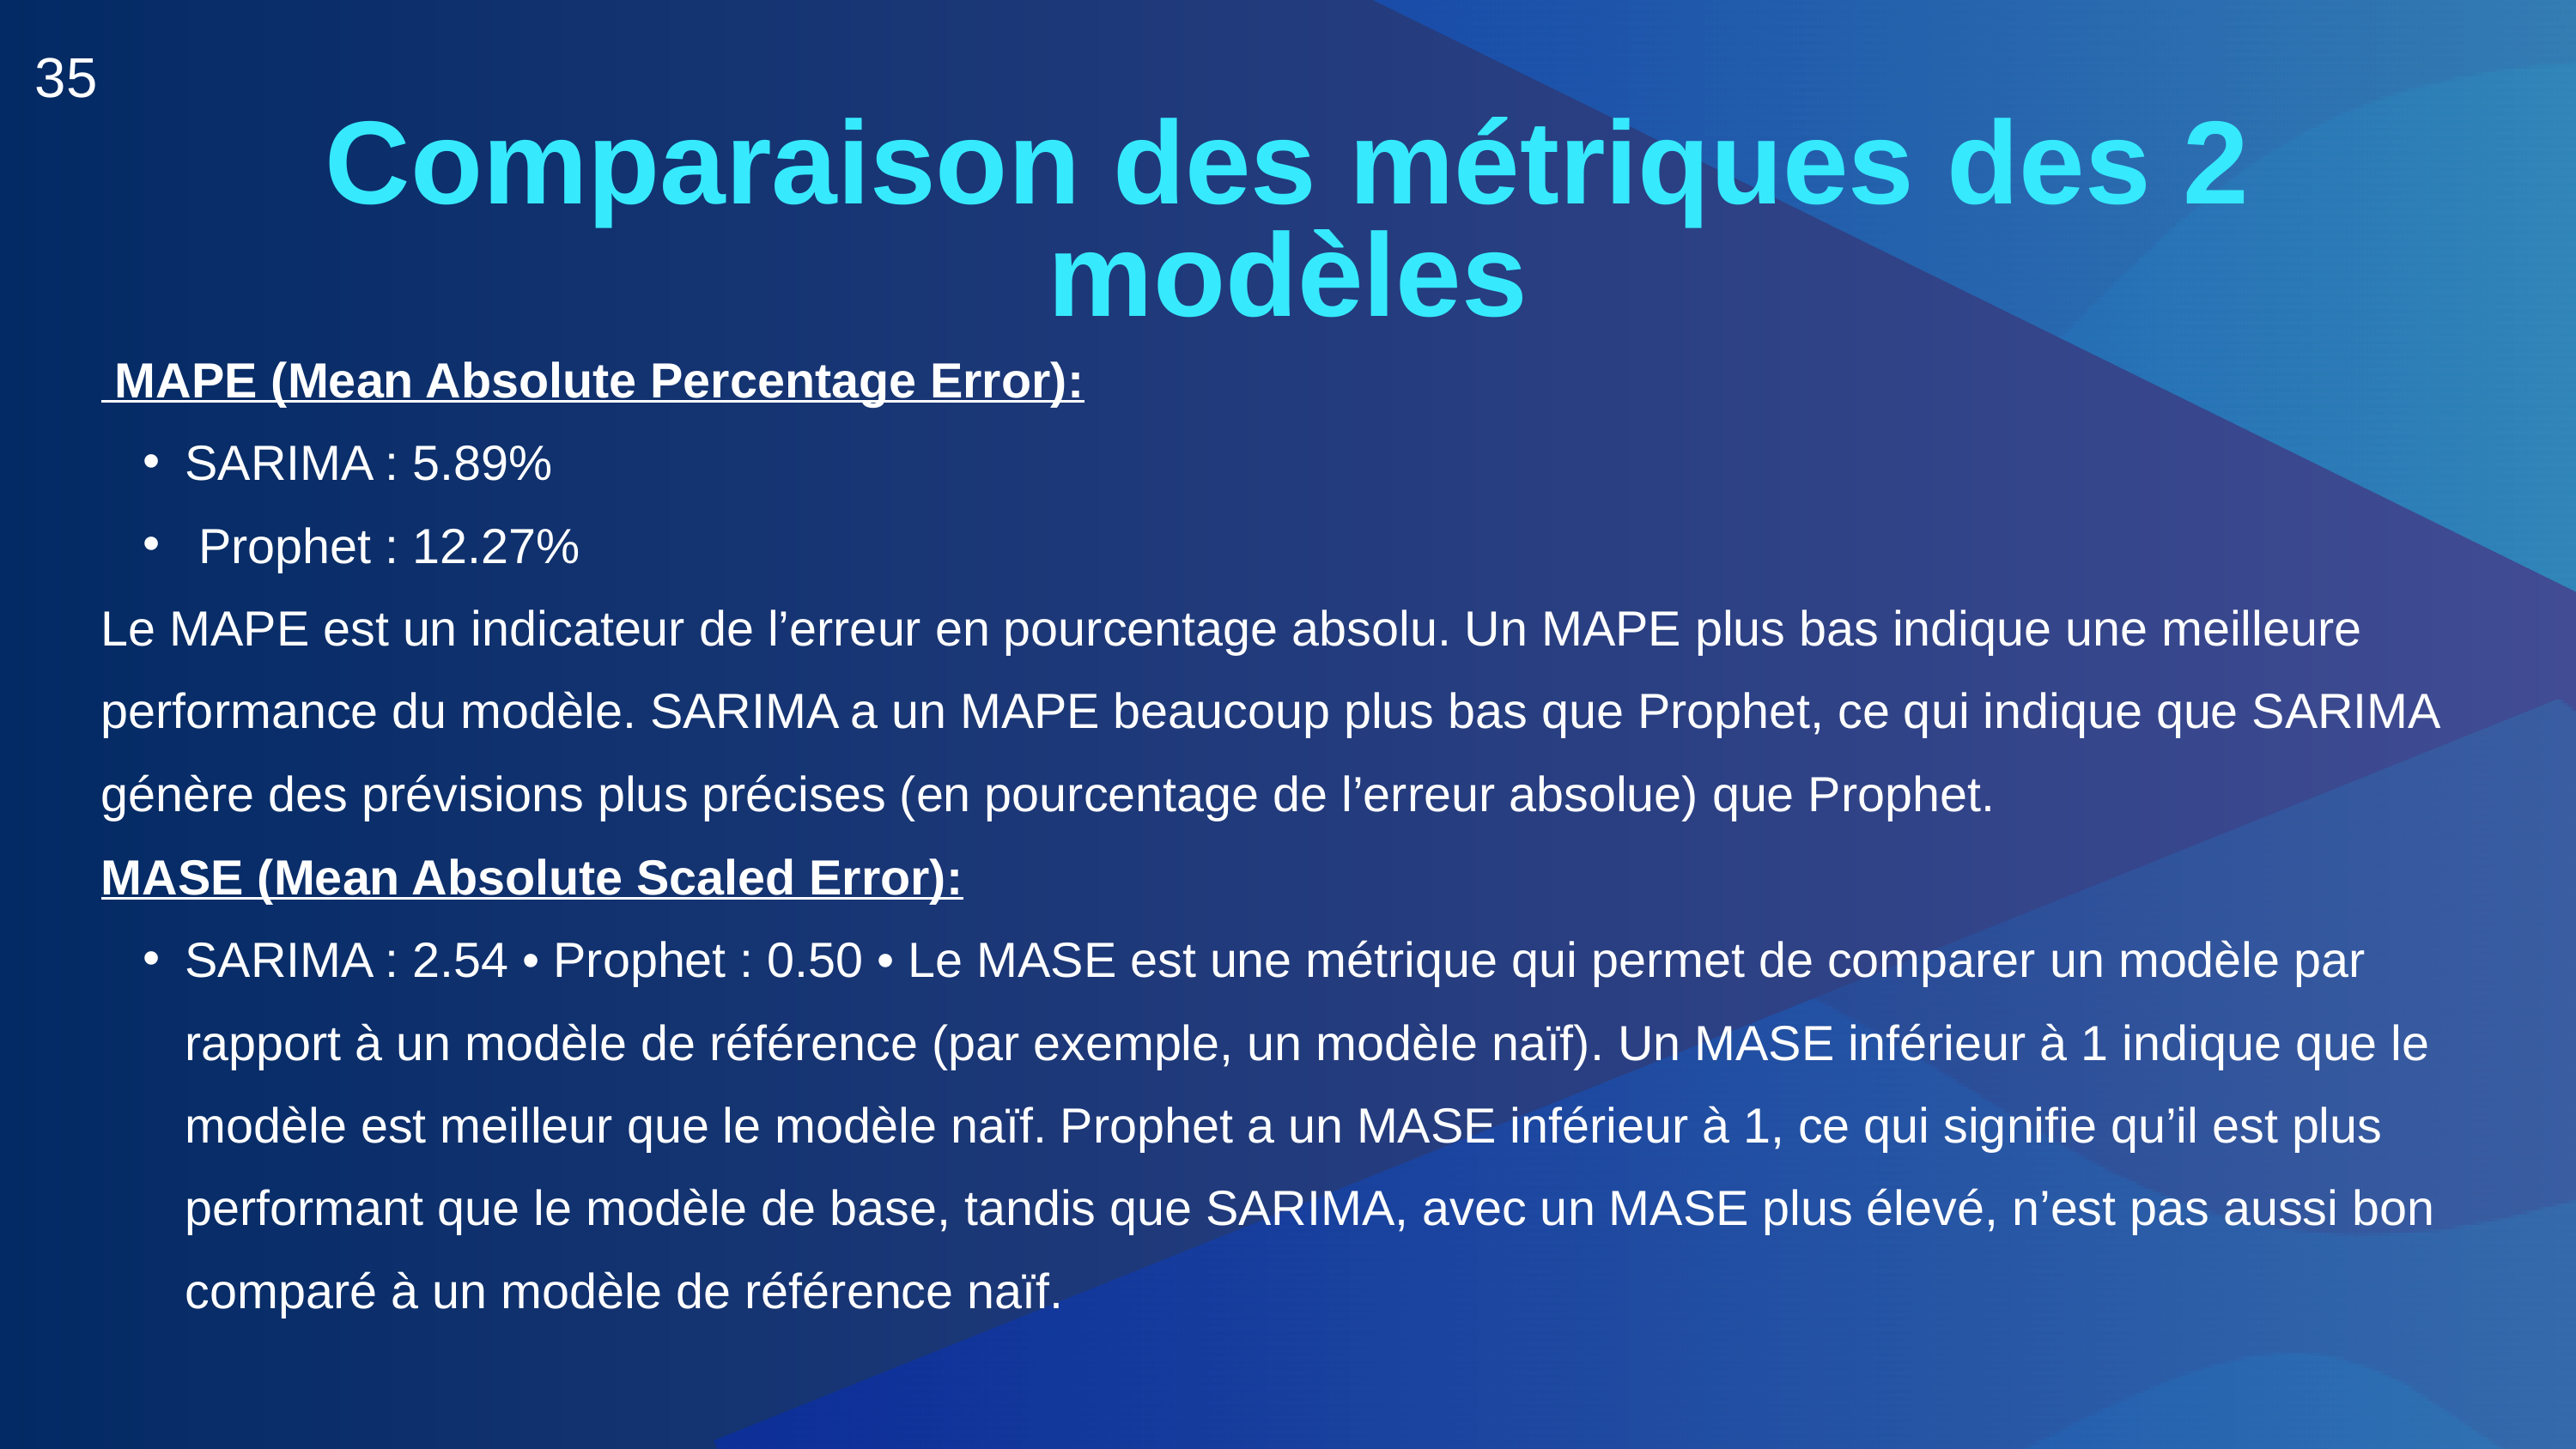

35
Comparaison des métriques des 2 modèles
 MAPE (Mean Absolute Percentage Error):
SARIMA : 5.89%
 Prophet : 12.27%
Le MAPE est un indicateur de l’erreur en pourcentage absolu. Un MAPE plus bas indique une meilleure performance du modèle. SARIMA a un MAPE beaucoup plus bas que Prophet, ce qui indique que SARIMA génère des prévisions plus précises (en pourcentage de l’erreur absolue) que Prophet.
MASE (Mean Absolute Scaled Error):
SARIMA : 2.54 • Prophet : 0.50 • Le MASE est une métrique qui permet de comparer un modèle par rapport à un modèle de référence (par exemple, un modèle naïf). Un MASE inférieur à 1 indique que le modèle est meilleur que le modèle naïf. Prophet a un MASE inférieur à 1, ce qui signifie qu’il est plus performant que le modèle de base, tandis que SARIMA, avec un MASE plus élevé, n’est pas aussi bon comparé à un modèle de référence naïf.